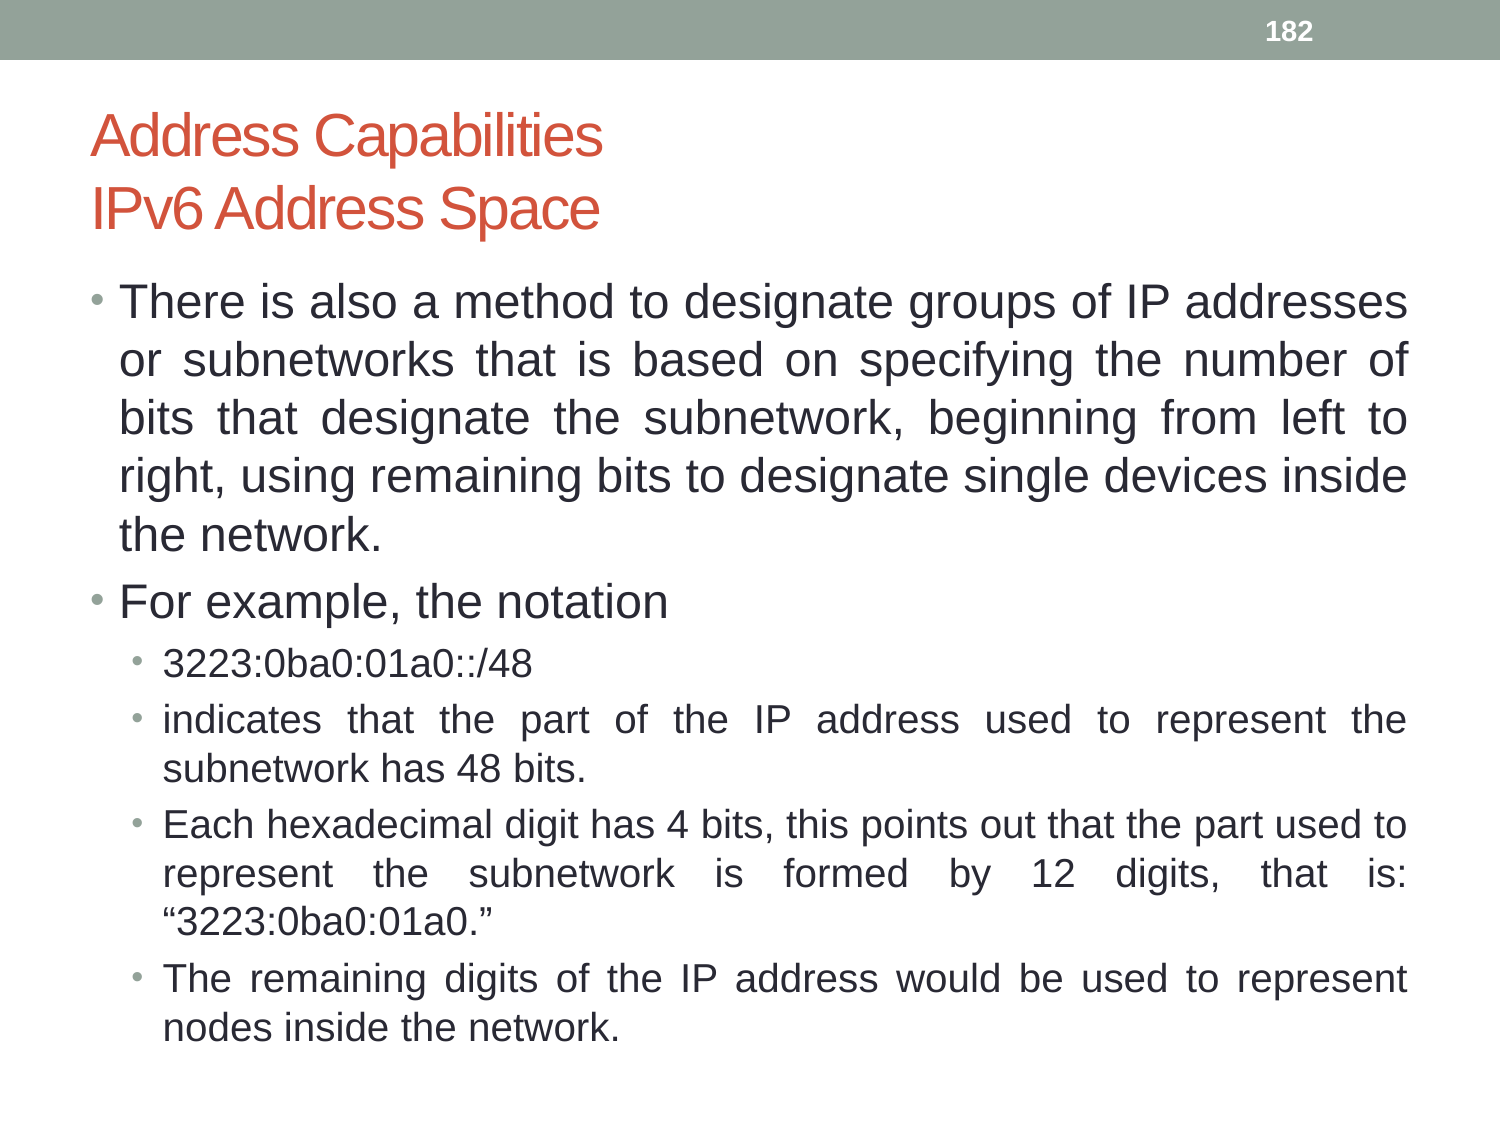

182
# Address Capabilities IPv6 Address Space
There is also a method to designate groups of IP addresses or subnetworks that is based on specifying the number of bits that designate the subnetwork, beginning from left to right, using remaining bits to designate single devices inside the network.
For example, the notation
3223:0ba0:01a0::/48
indicates that the part of the IP address used to represent the subnetwork has 48 bits.
Each hexadecimal digit has 4 bits, this points out that the part used to represent the subnetwork is formed by 12 digits, that is: “3223:0ba0:01a0.”
The remaining digits of the IP address would be used to represent nodes inside the network.